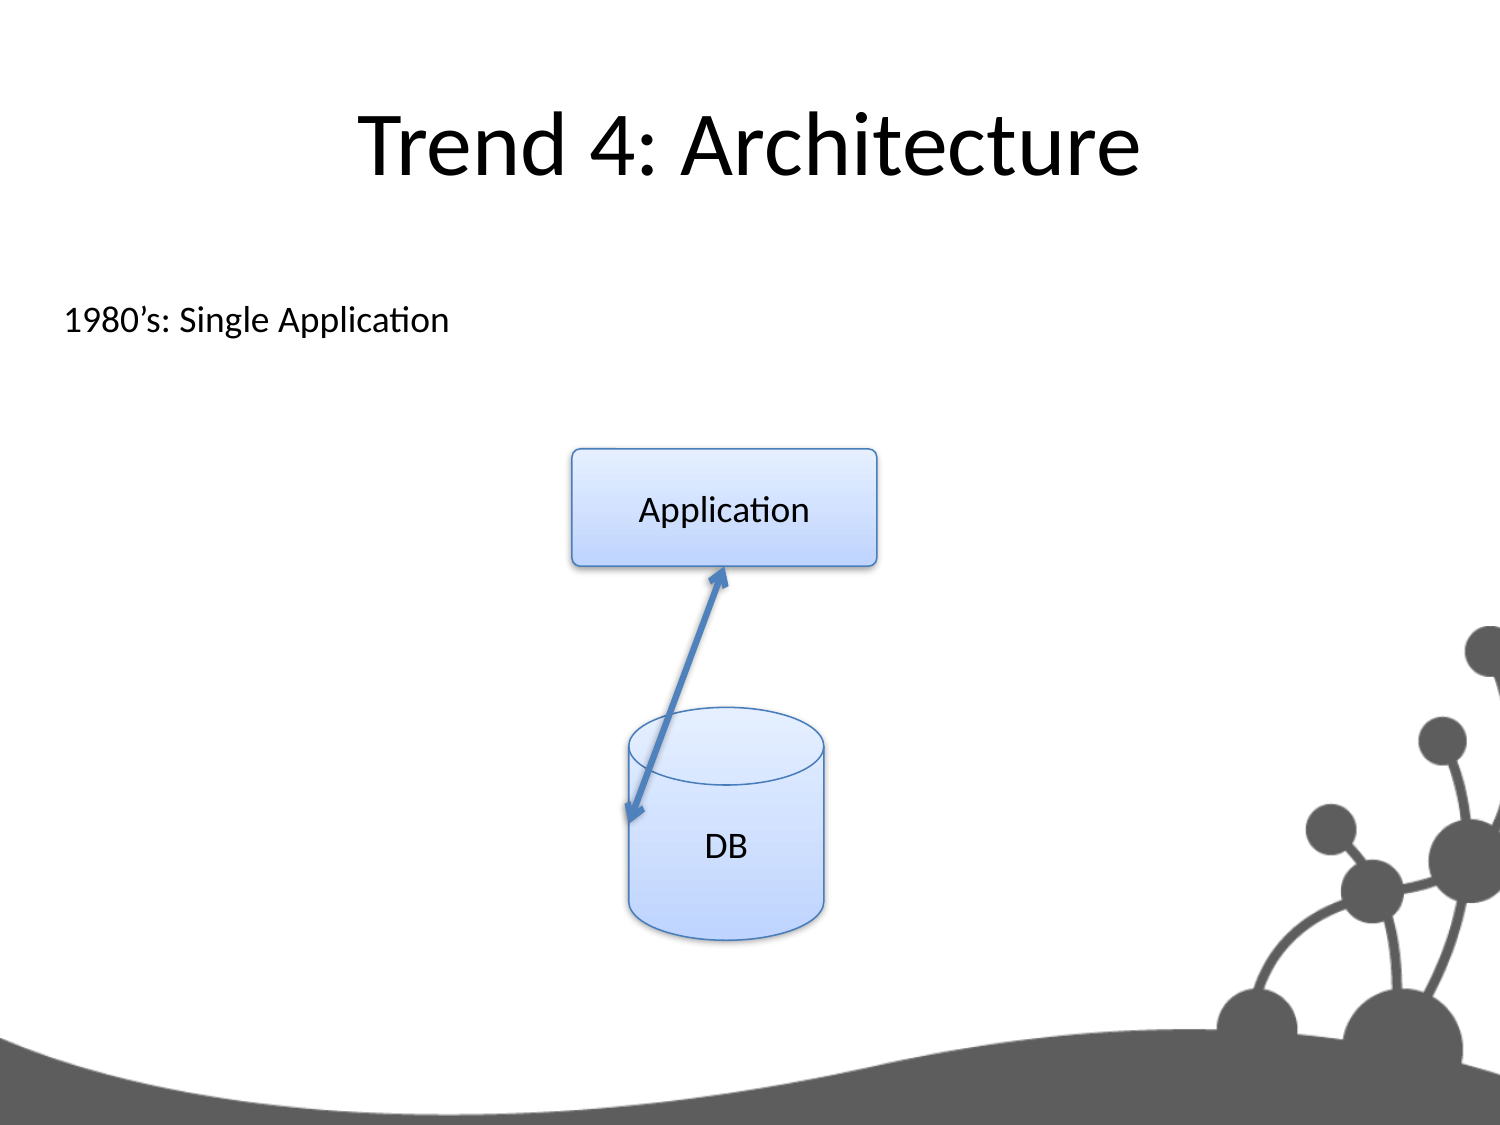

# Trend 4: Architecture
1980’s: Single Application
Application
DB